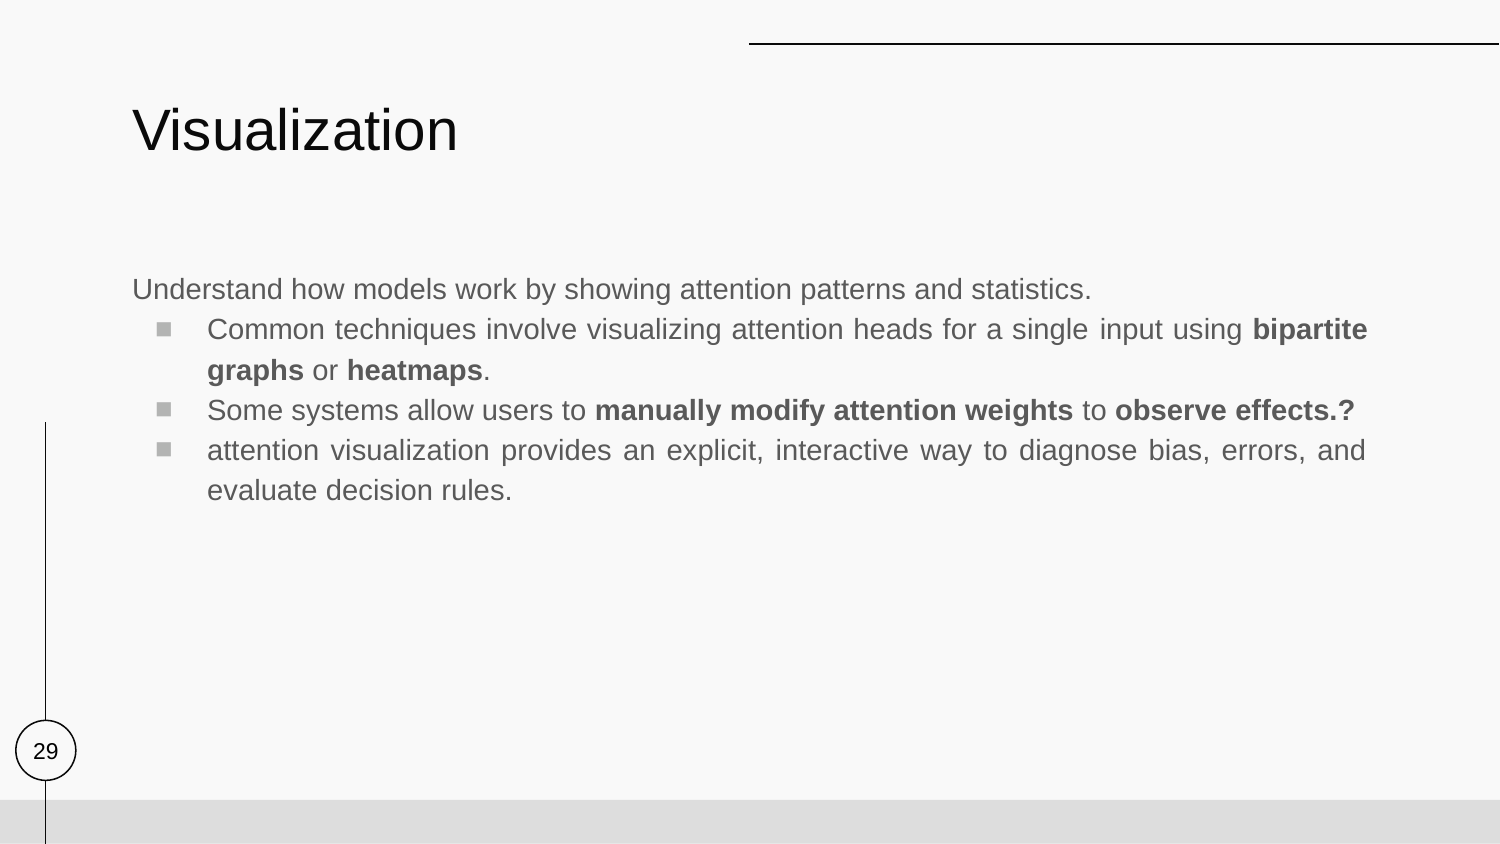

# Visualization
Understand how models work by showing attention patterns and statistics.
﻿Common techniques involve visualizing attention heads for a single ﻿input using bipartite graphs or heatmaps.
﻿Some systems allow users to manually modify attention weights to observe effects.?
﻿attention visualization provides an explicit, interactive way to diagnose bias, errors, and evaluate decision rules.
33
29